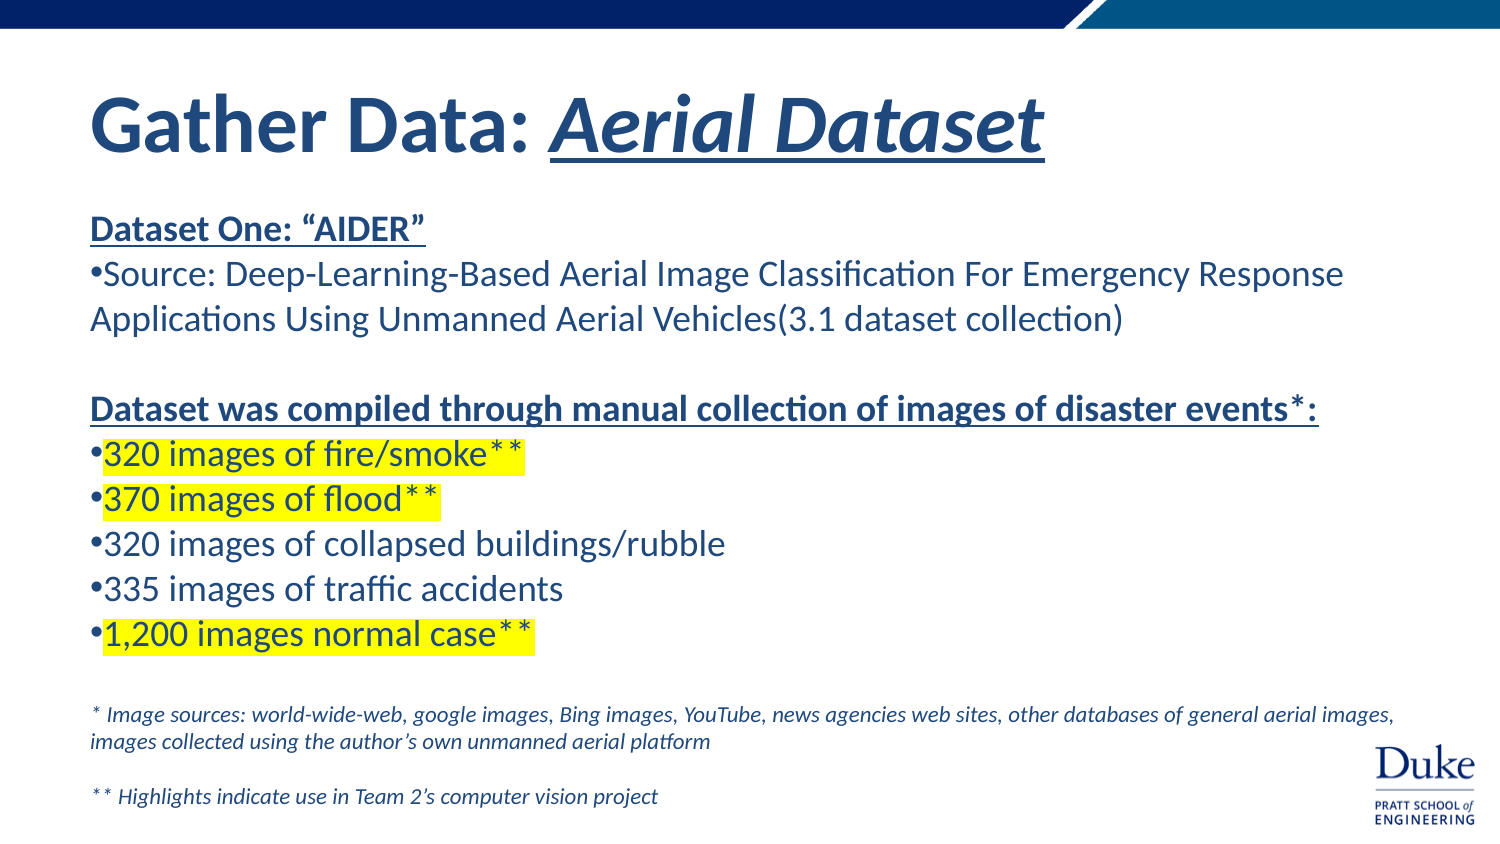

# Gather Data: Aerial Dataset
Dataset One: “AIDER”
Source: Deep-Learning-Based Aerial Image Classification For Emergency Response Applications Using Unmanned Aerial Vehicles(3.1 dataset collection)

Dataset was compiled through manual collection of images of disaster events*:
320 images of fire/smoke**
370 images of flood**
320 images of collapsed buildings/rubble
335 images of traffic accidents
1,200 images normal case**

* Image sources: world-wide-web, google images, Bing images, YouTube, news agencies web sites, other databases of general aerial images, images collected using the author’s own unmanned aerial platform

** Highlights indicate use in Team 2’s computer vision project